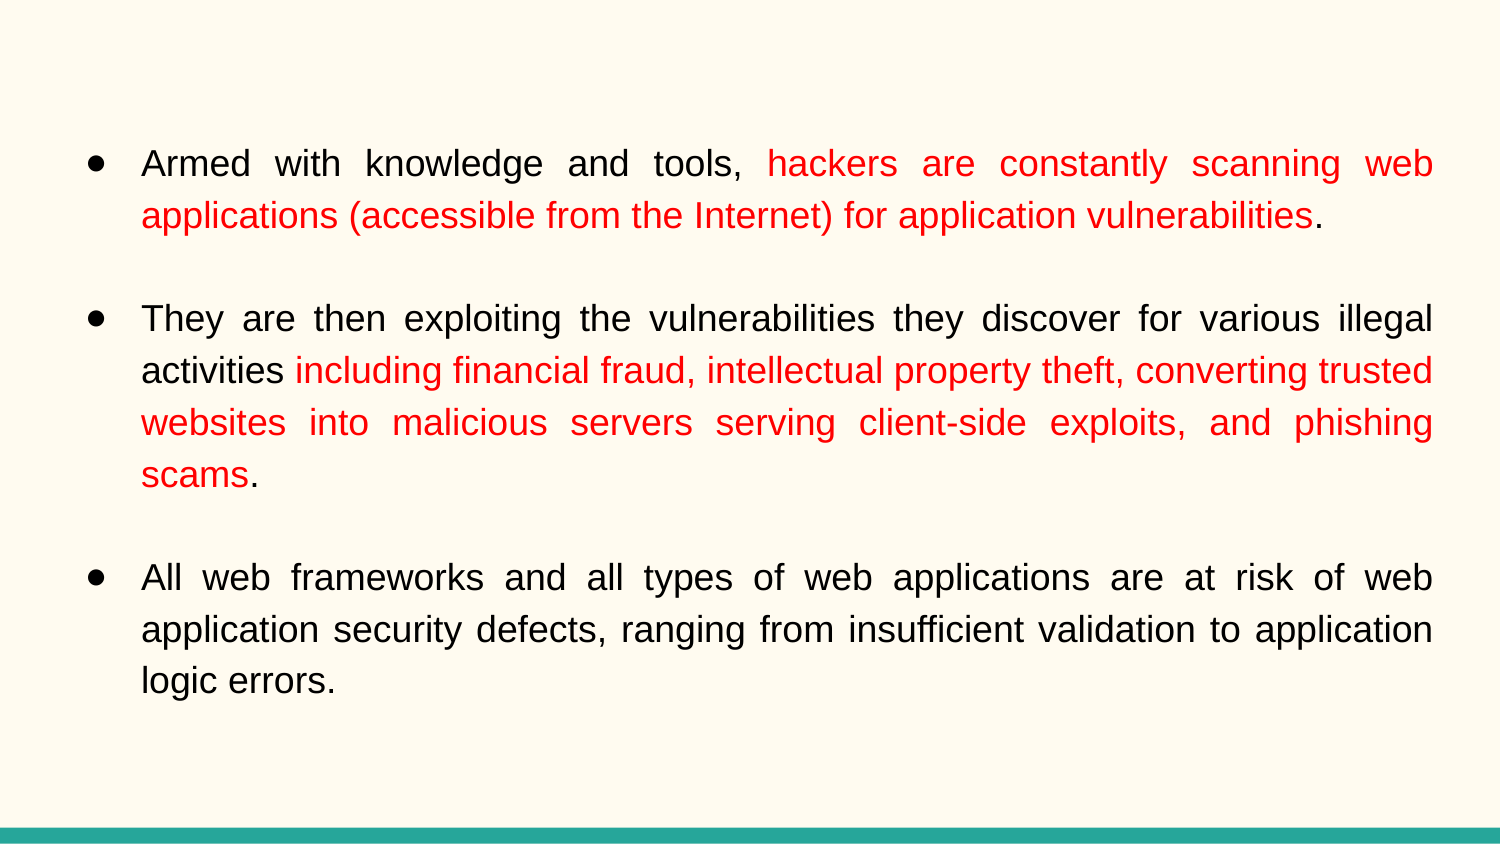

Armed with knowledge and tools, hackers are constantly scanning web applications (accessible from the Internet) for application vulnerabilities.

They are then exploiting the vulnerabilities they discover for various illegal activities including financial fraud, intellectual property theft, converting trusted websites into malicious servers serving client-side exploits, and phishing scams.

All web frameworks and all types of web applications are at risk of web application security defects, ranging from insufficient validation to application logic errors.